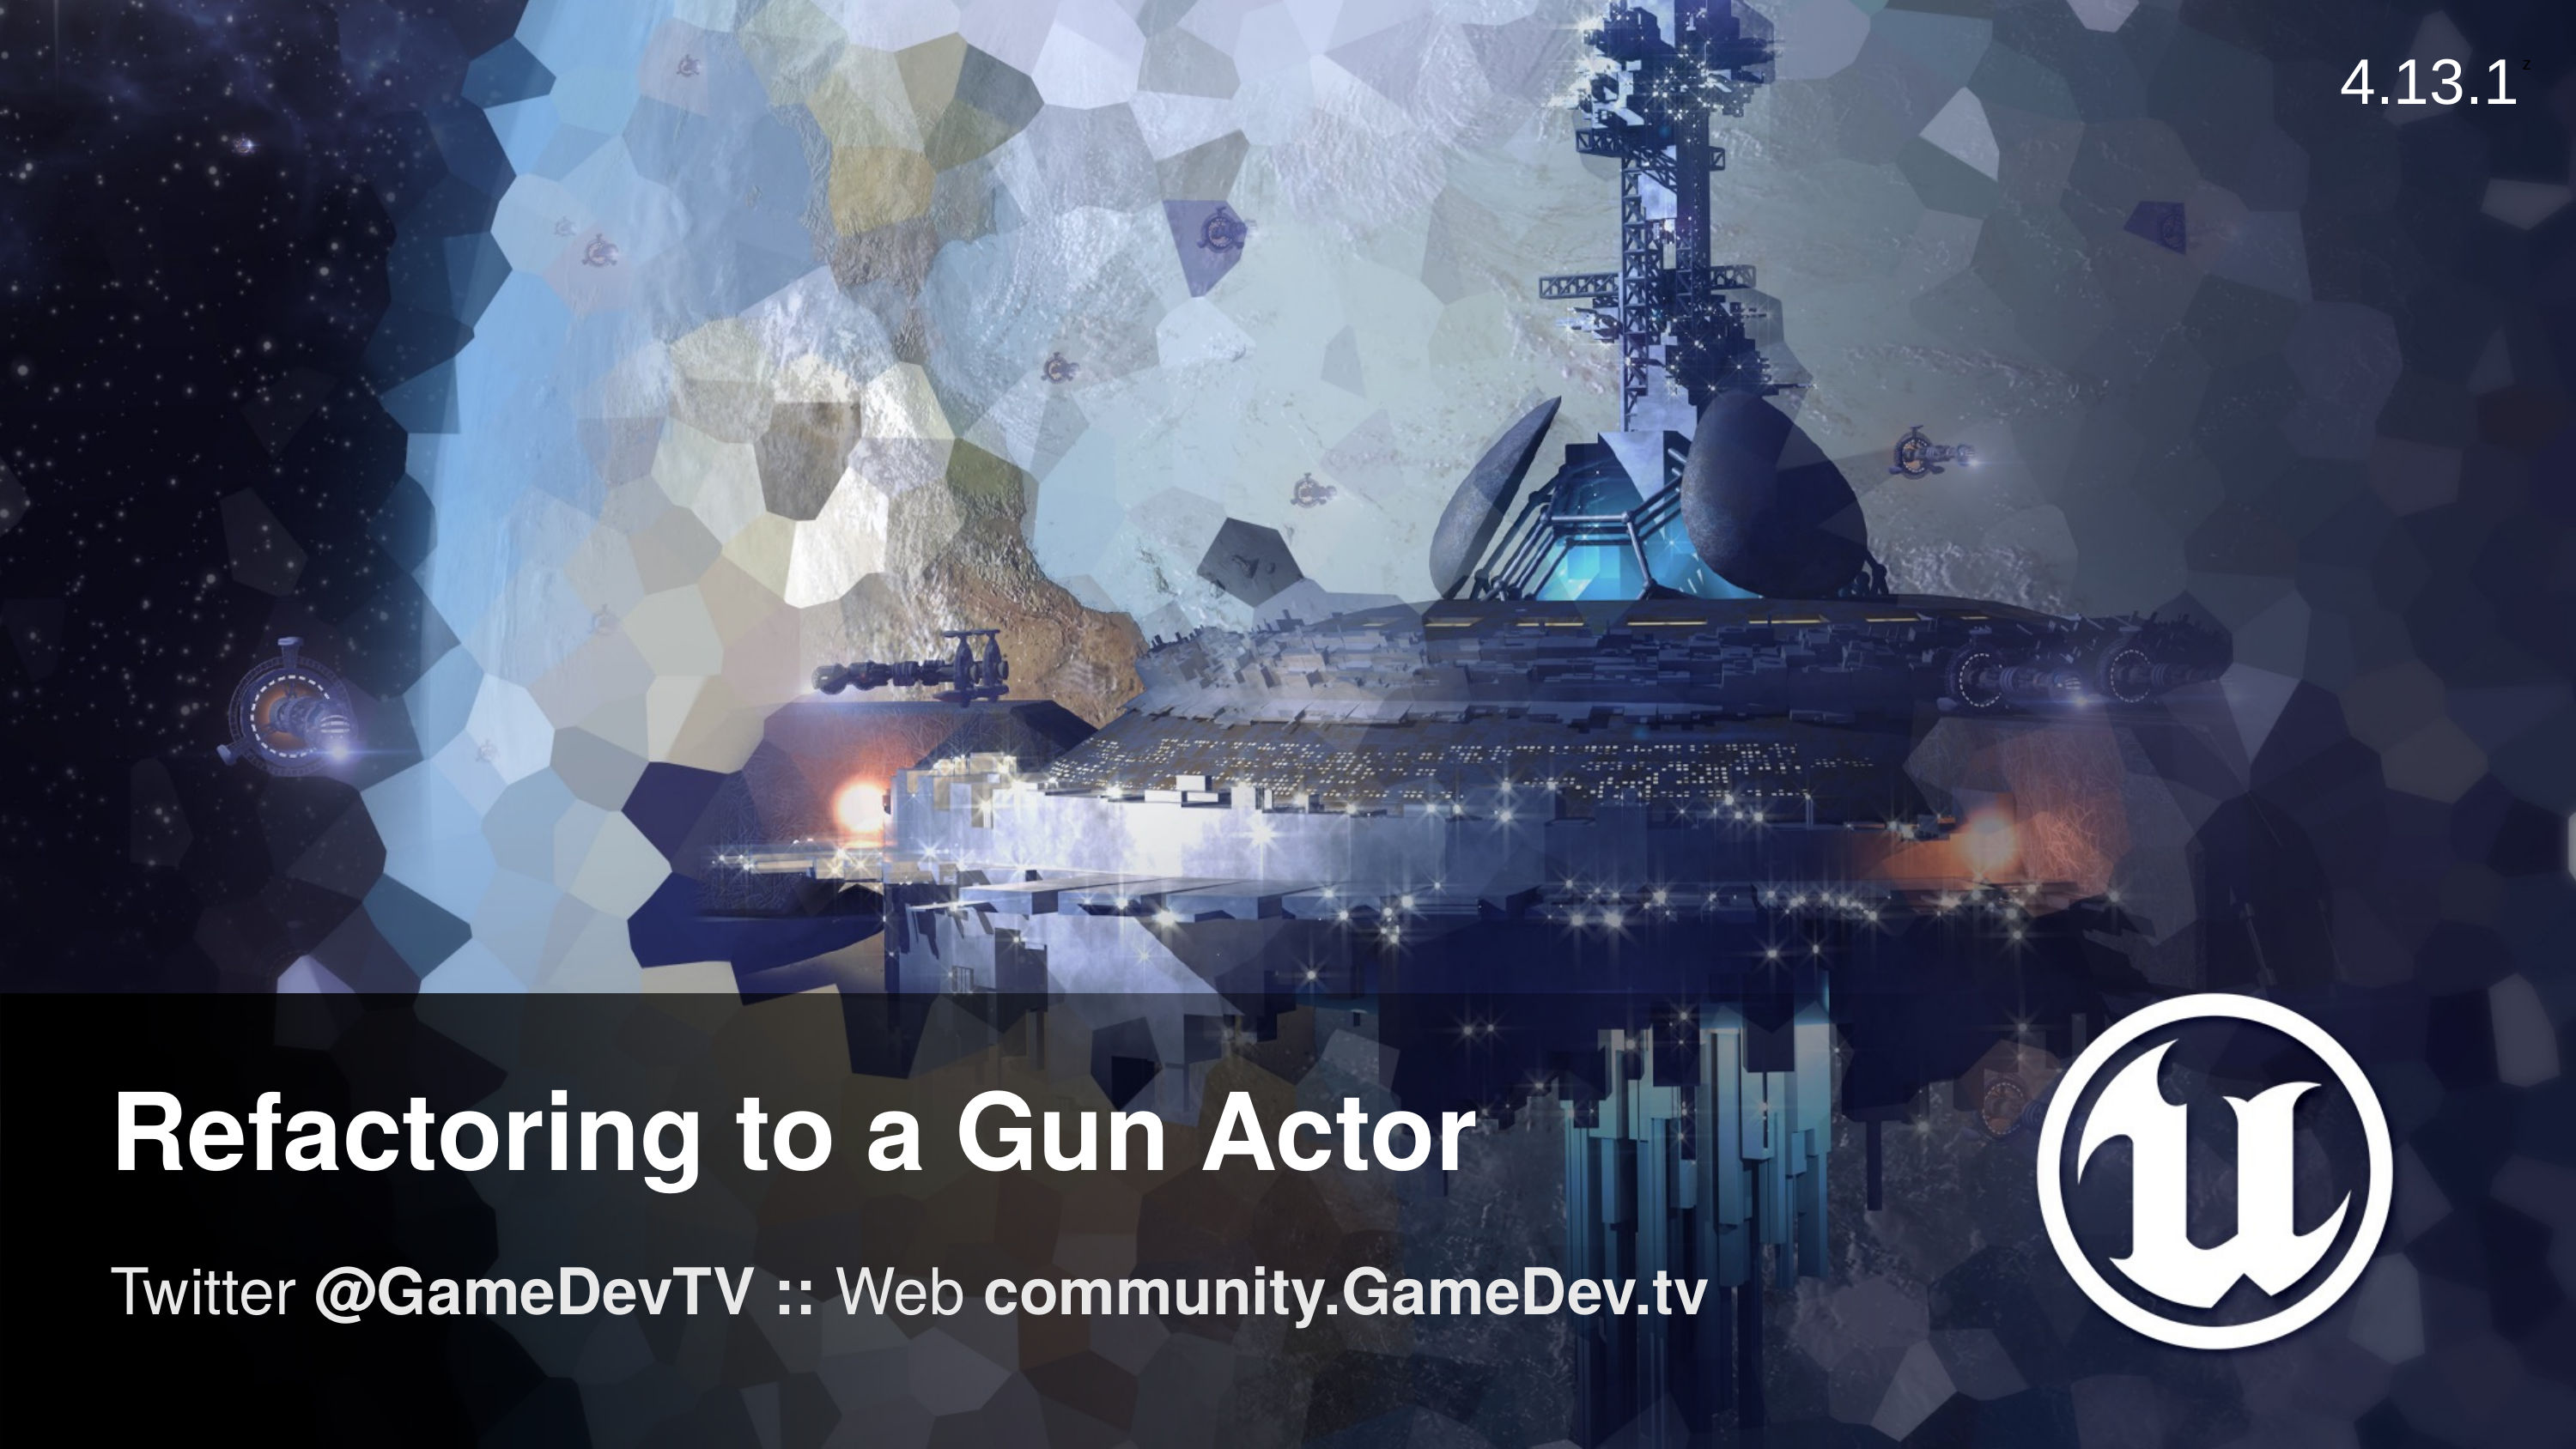

4.13.1
# Refactoring to a Gun Actor